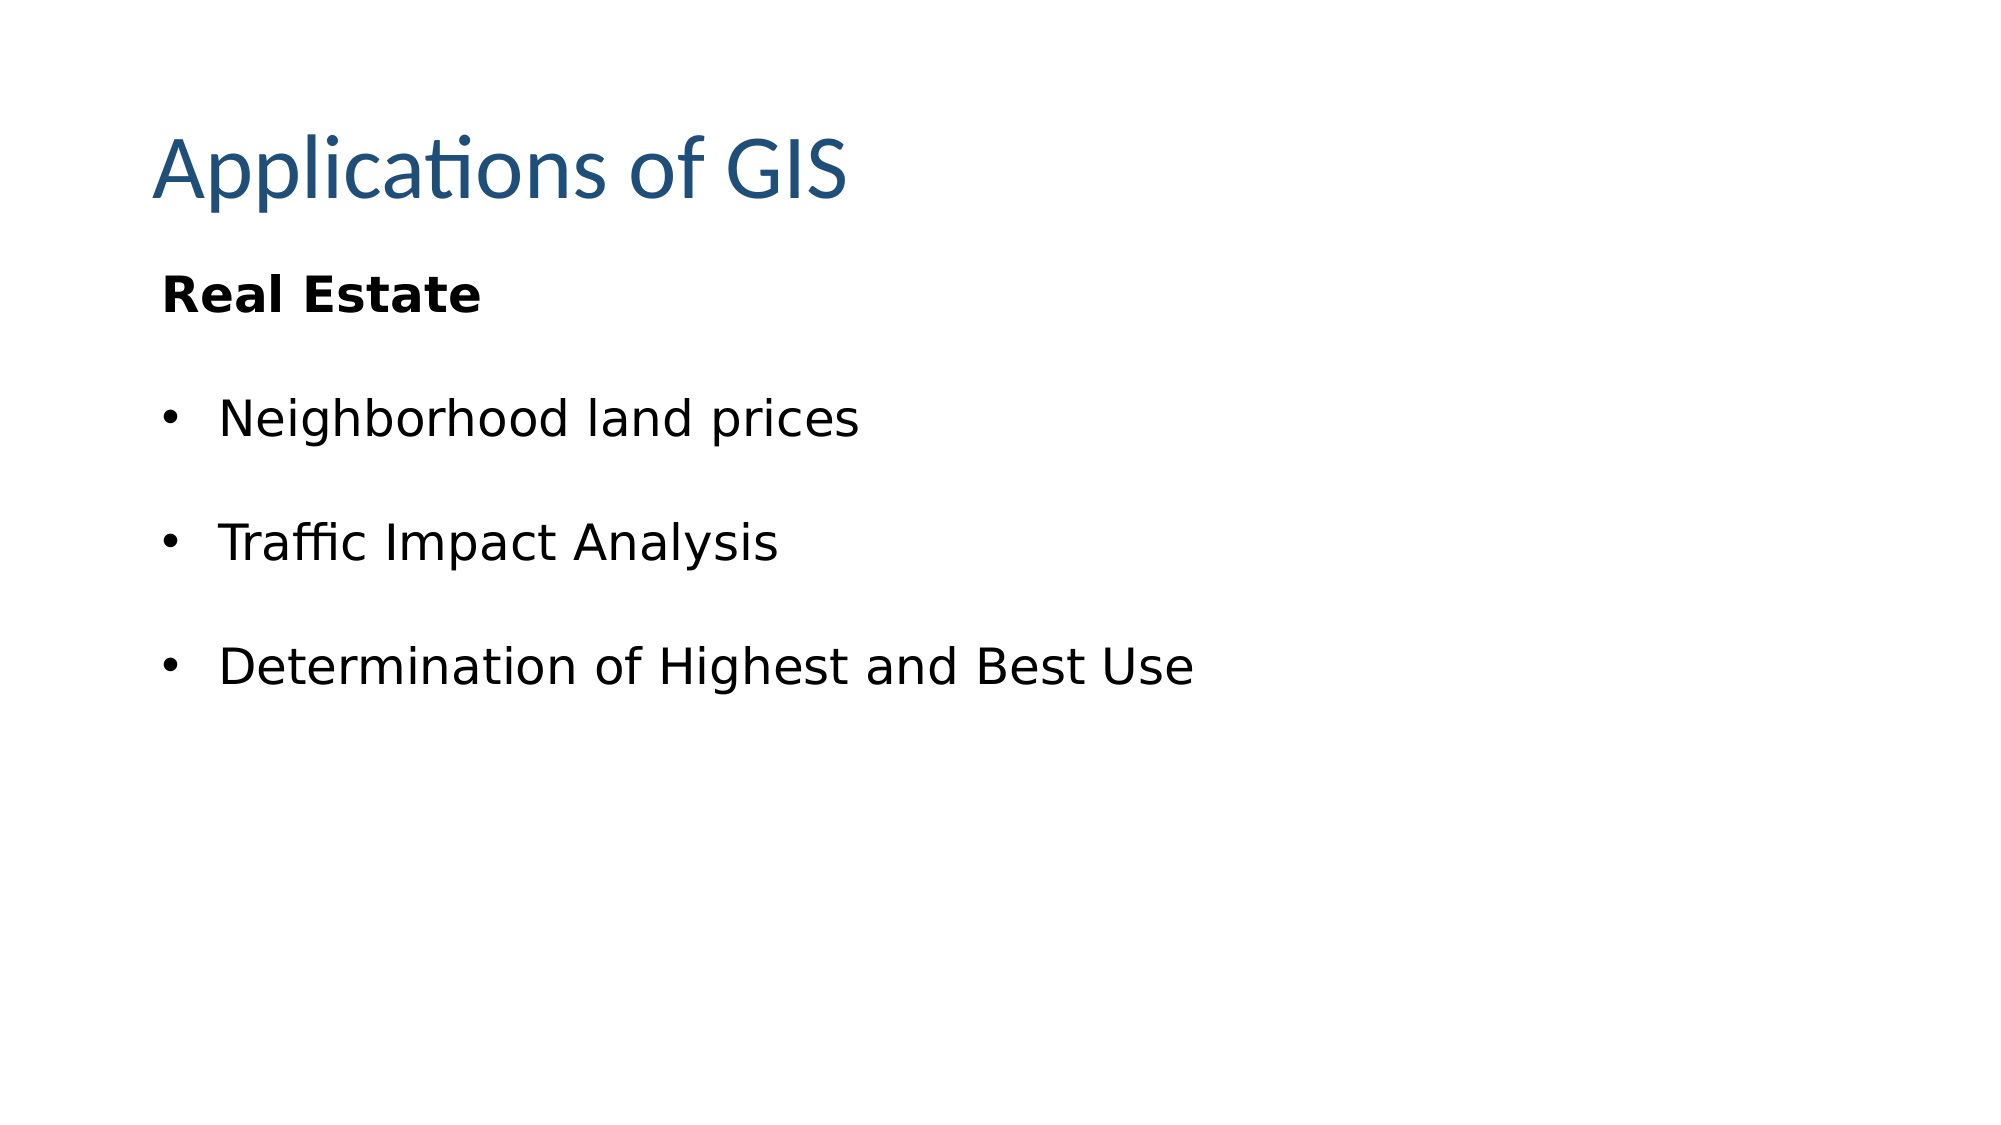

# Applications of GIS
Real Estate

Neighborhood land prices

Traffic Impact Analysis

Determination of Highest and Best Use